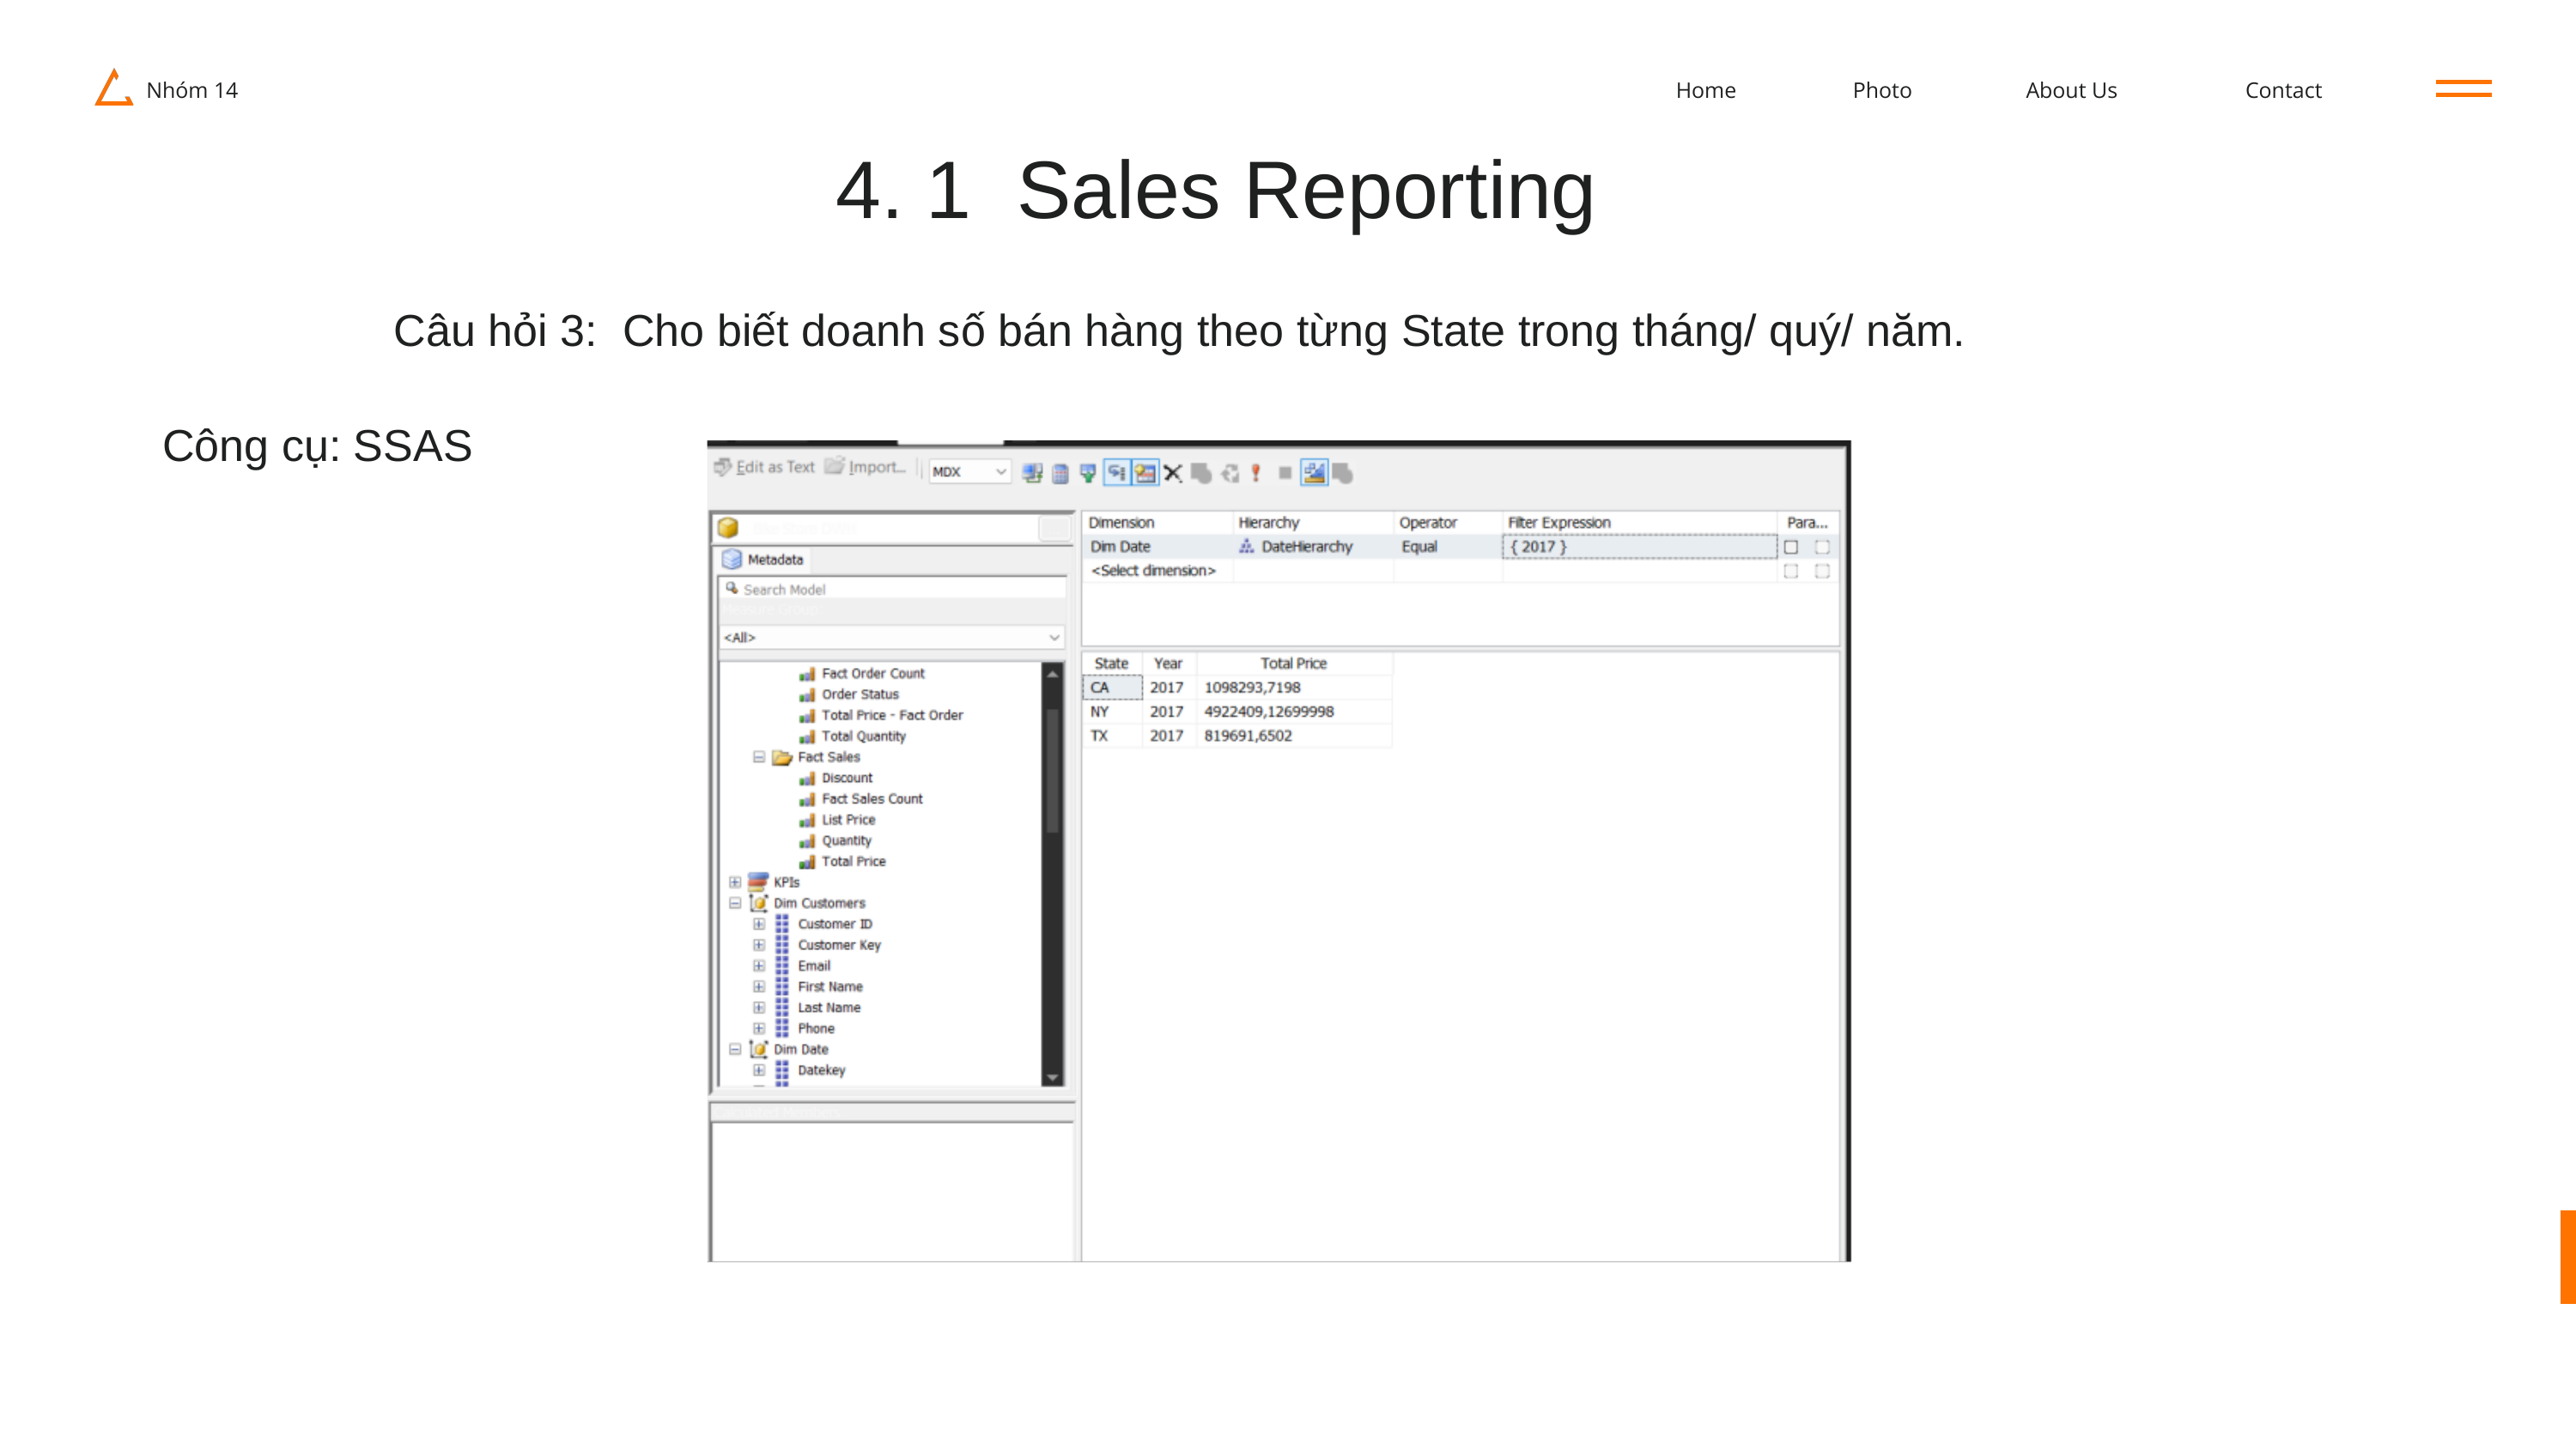

Nhóm 14
Home
Photo
About Us
Contact

4. 1  Sales Reporting
Câu hỏi 3:  Cho biết doanh số bán hàng theo từng State trong tháng/ quý/ năm.

Công cụ: SSAS